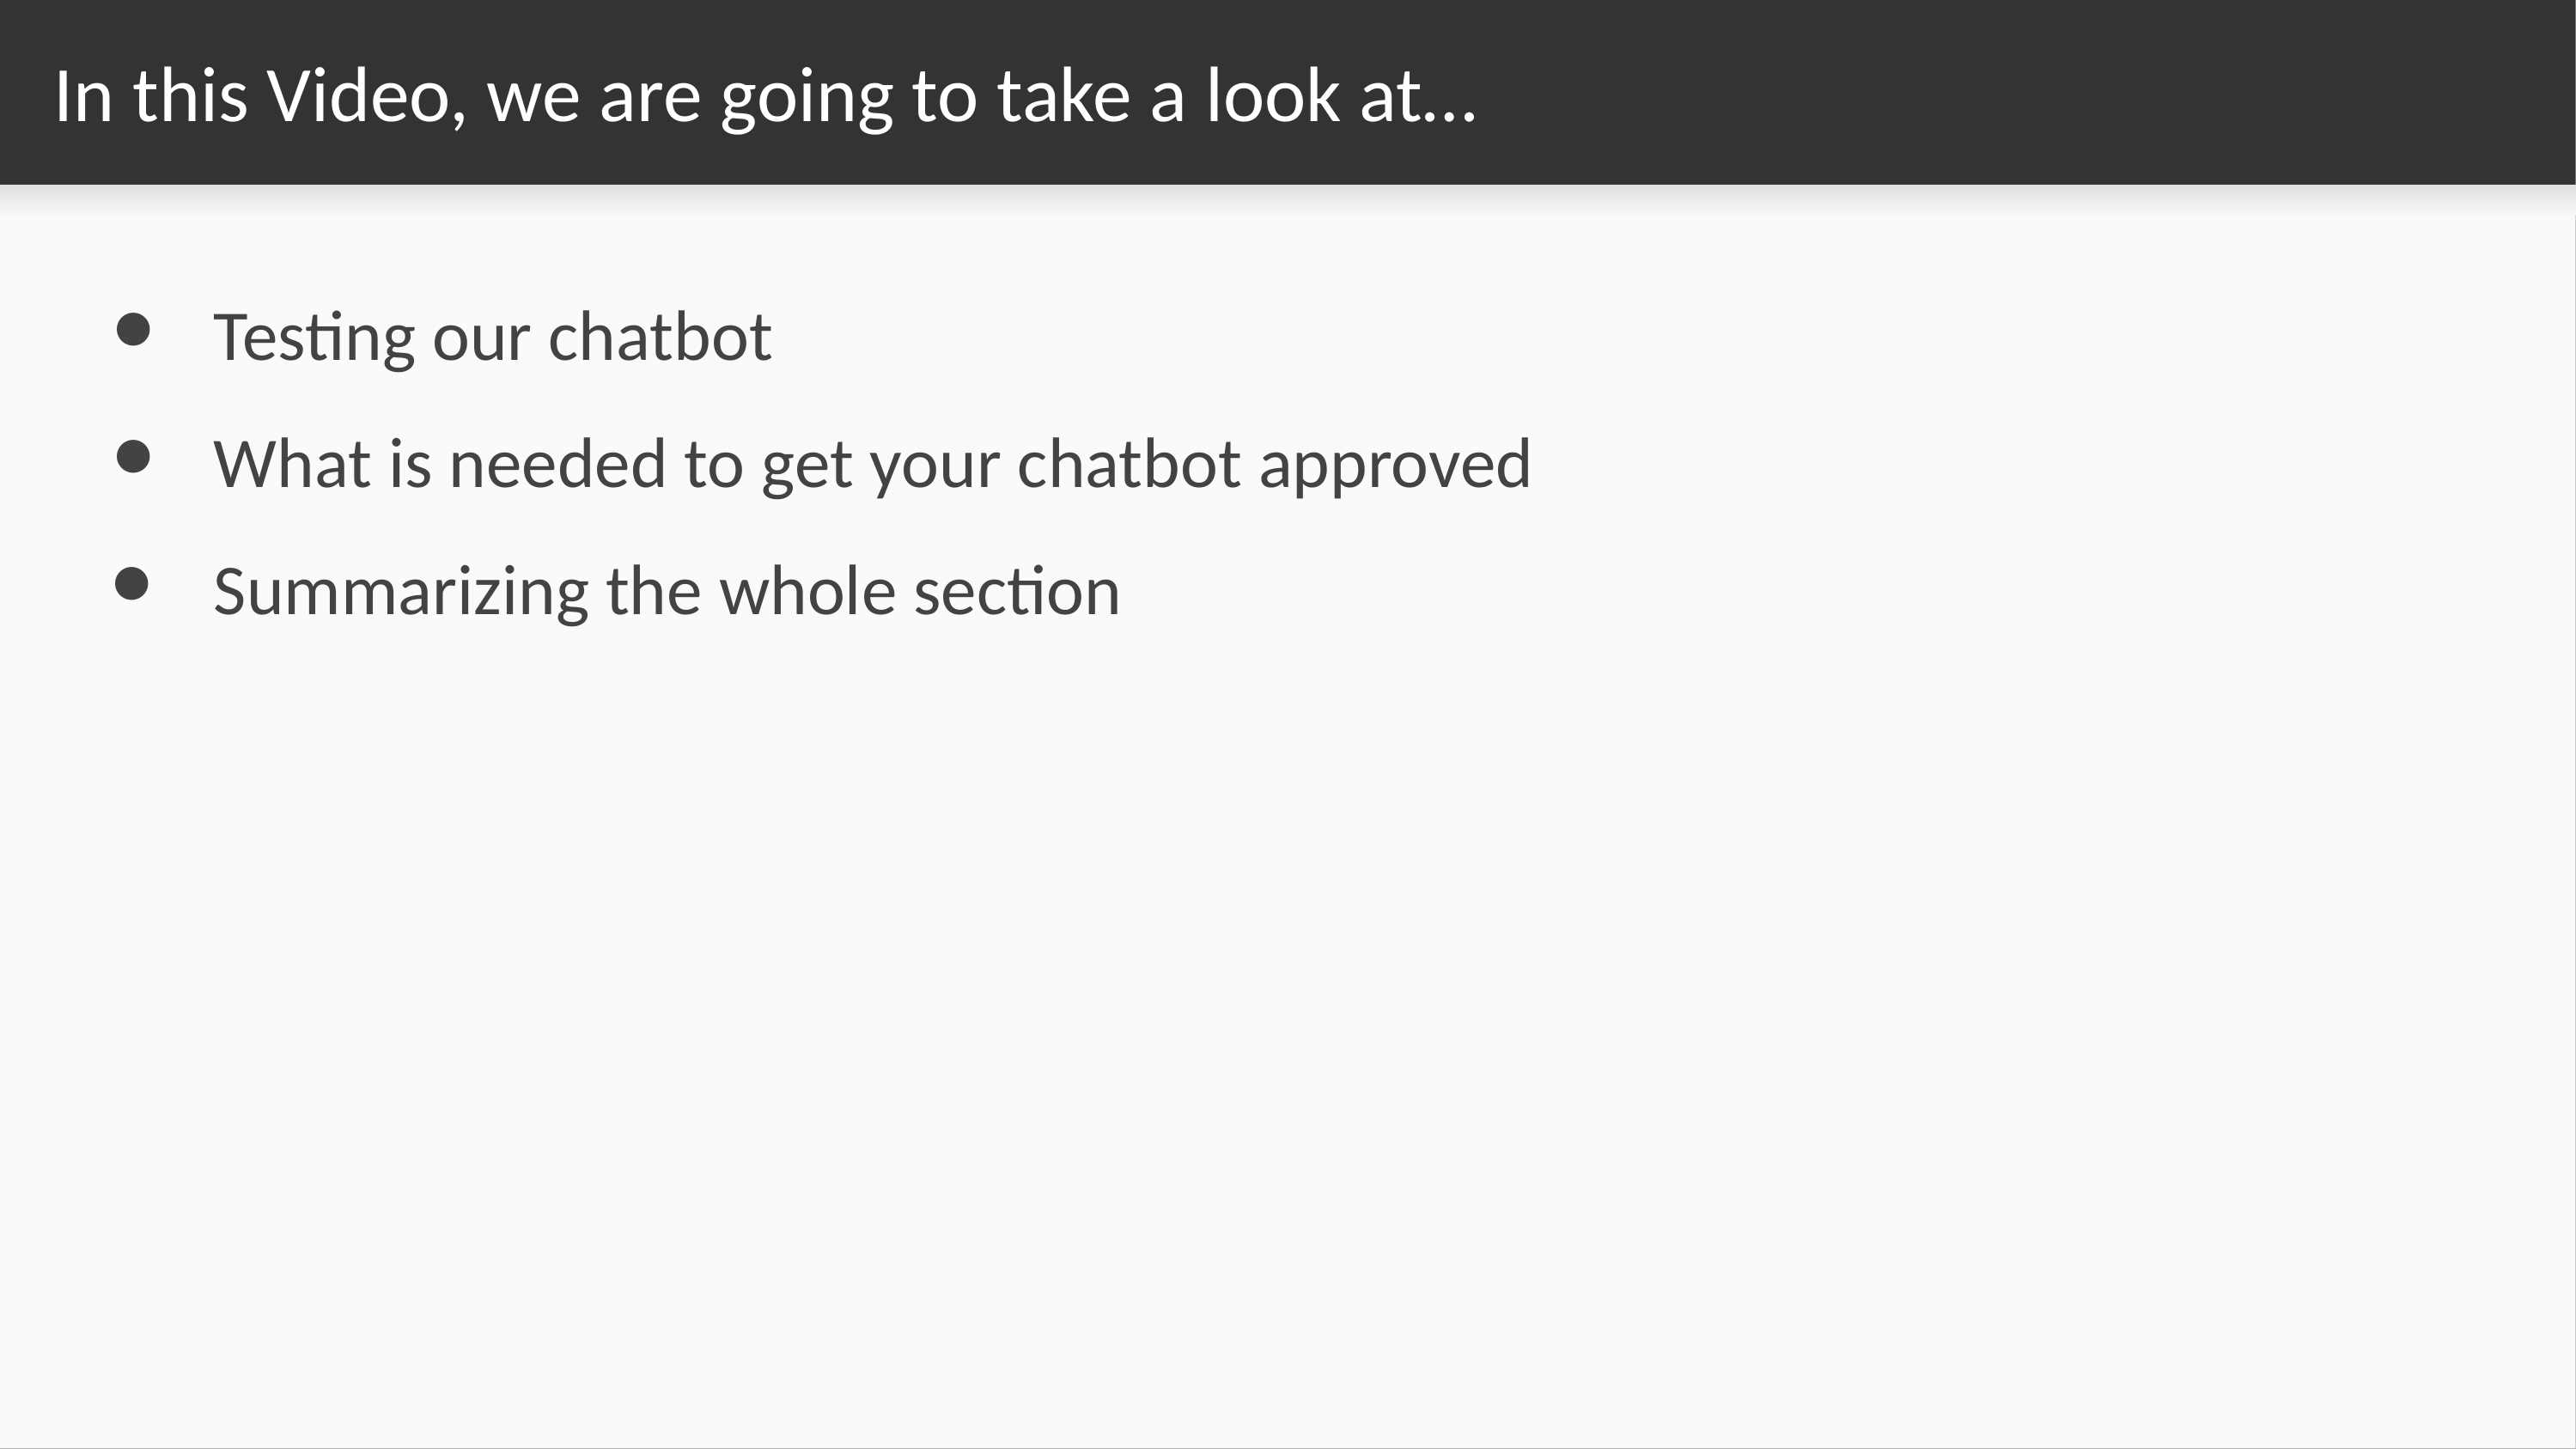

# In this Video, we are going to take a look at…
Testing our chatbot
What is needed to get your chatbot approved
Summarizing the whole section